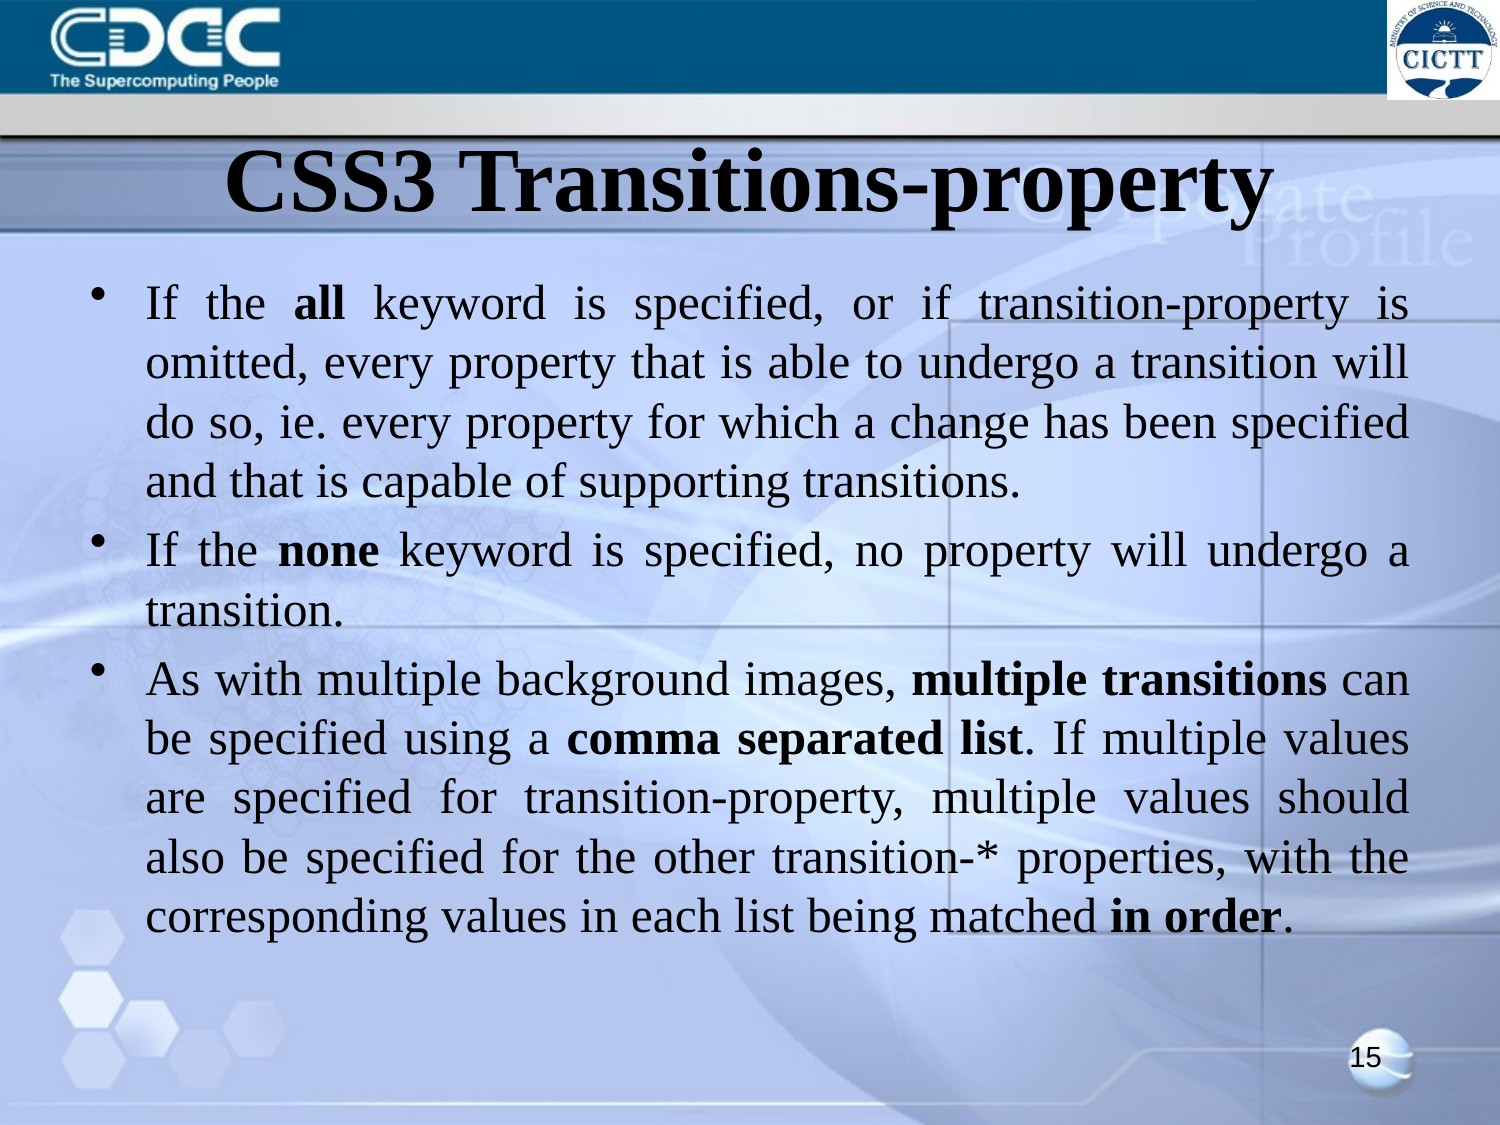

# CSS3 Transitions-property
If the all keyword is specified, or if transition-property is omitted, every property that is able to undergo a transition will do so, ie. every property for which a change has been specified and that is capable of supporting transitions.
If the none keyword is specified, no property will undergo a transition.
As with multiple background images, multiple transitions can be specified using a comma separated list. If multiple values are specified for transition-property, multiple values should also be specified for the other transition-* properties, with the corresponding values in each list being matched in order.